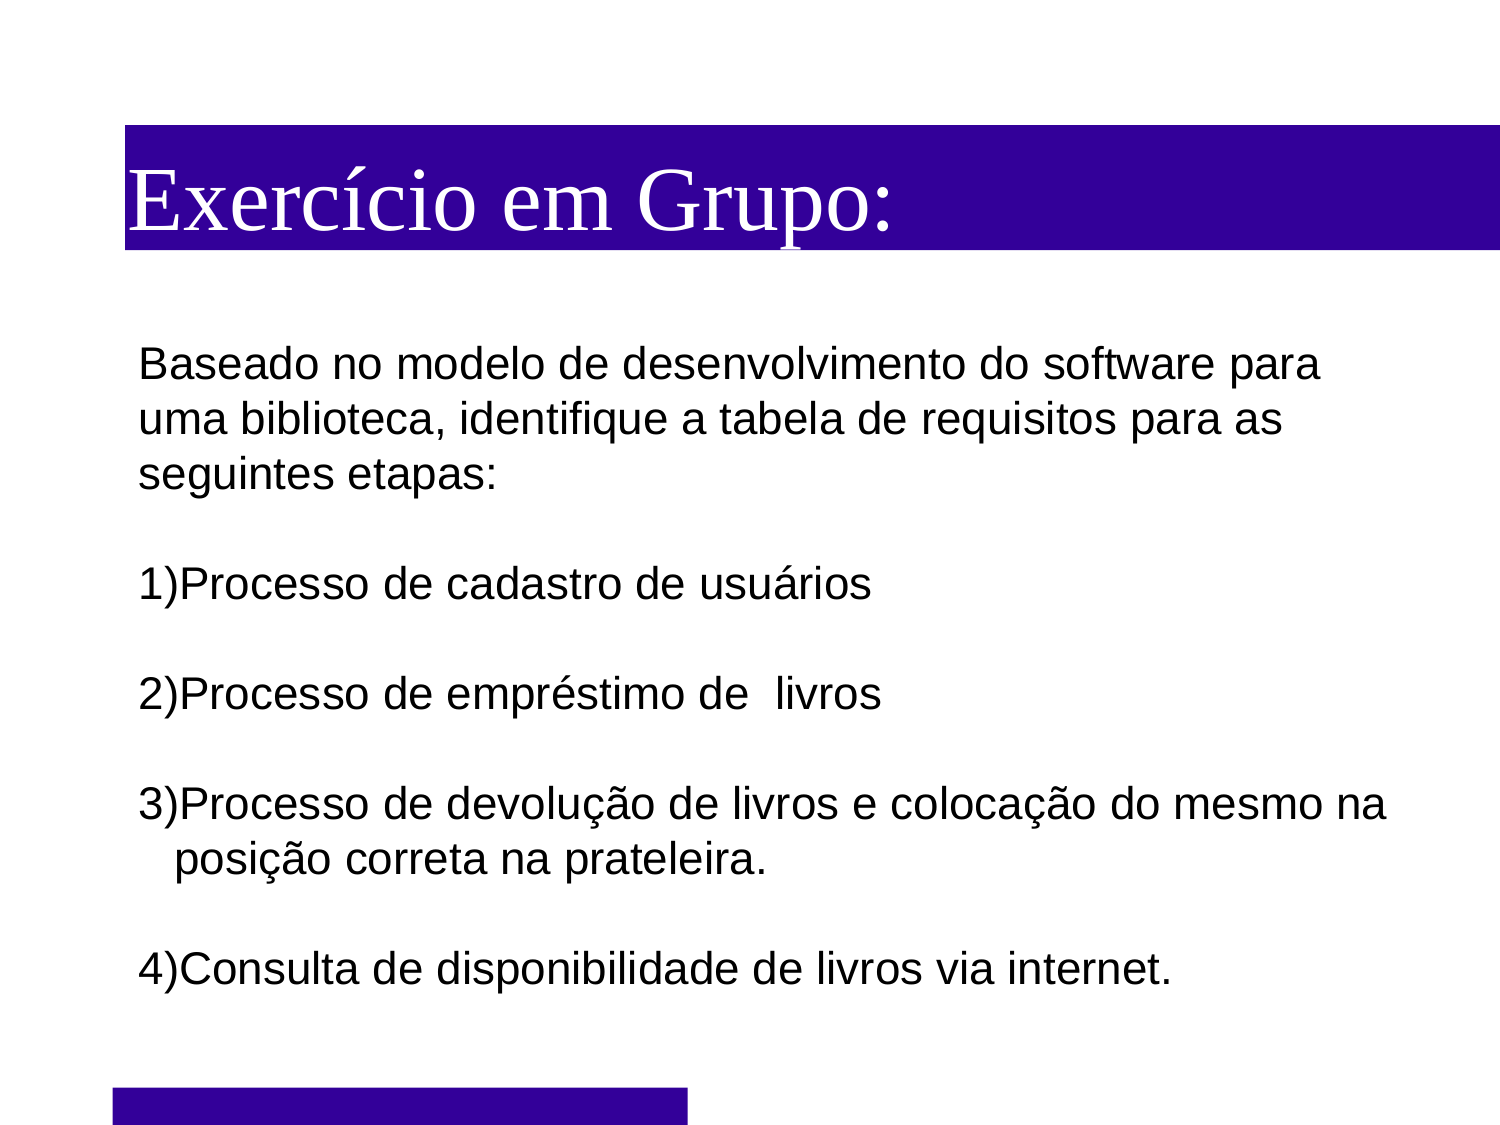

Exercício em Grupo:
Baseado no modelo de desenvolvimento do software para uma biblioteca, identifique a tabela de requisitos para as seguintes etapas:

Processo de cadastro de usuários

Processo de empréstimo de  livros

Processo de devolução de livros e colocação do mesmo na posição correta na prateleira.

Consulta de disponibilidade de livros via internet.